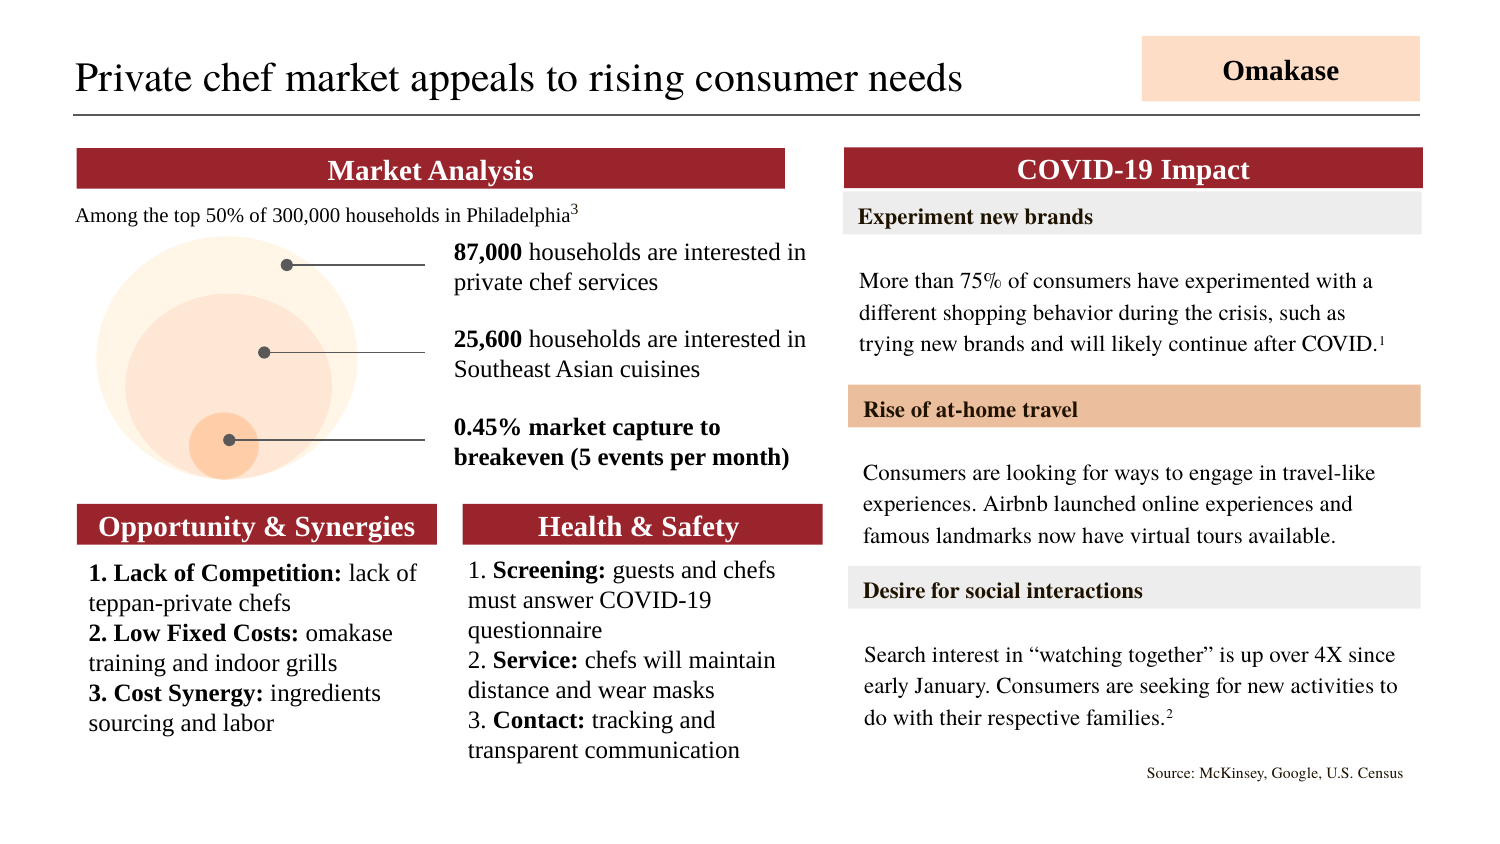

Omakase
# Private chef market appeals to rising consumer needs
COVID-19 Impact
Market Analysis
Among the top 50% of 300,000 households in Philadelphia3
Experiment new brands
87,000 households are interested in private chef services

25,600 households are interested in Southeast Asian cuisines
0.45% market capture to breakeven (5 events per month)

More than 75% of consumers have experimented with a different shopping behavior during the crisis, such as trying new brands and will likely continue after COVID.1

Rise of at-home travel
Consumers are looking for ways to engage in travel-like experiences. Airbnb launched online experiences and famous landmarks now have virtual tours available.
Opportunity & Synergies
Health & Safety
1. Screening: guests and chefs must answer COVID-19 questionnaire
2. Service: chefs will maintain distance and wear masks
3. Contact: tracking and transparent communication
1. Lack of Competition: lack of teppan-private chefs
2. Low Fixed Costs: omakase training and indoor grills
3. Cost Synergy: ingredients sourcing and labor
Desire for social interactions

Search interest in “watching together” is up over 4X since early January. Consumers are seeking for new activities to do with their respective families.2
Source: McKinsey, Google, U.S. Census